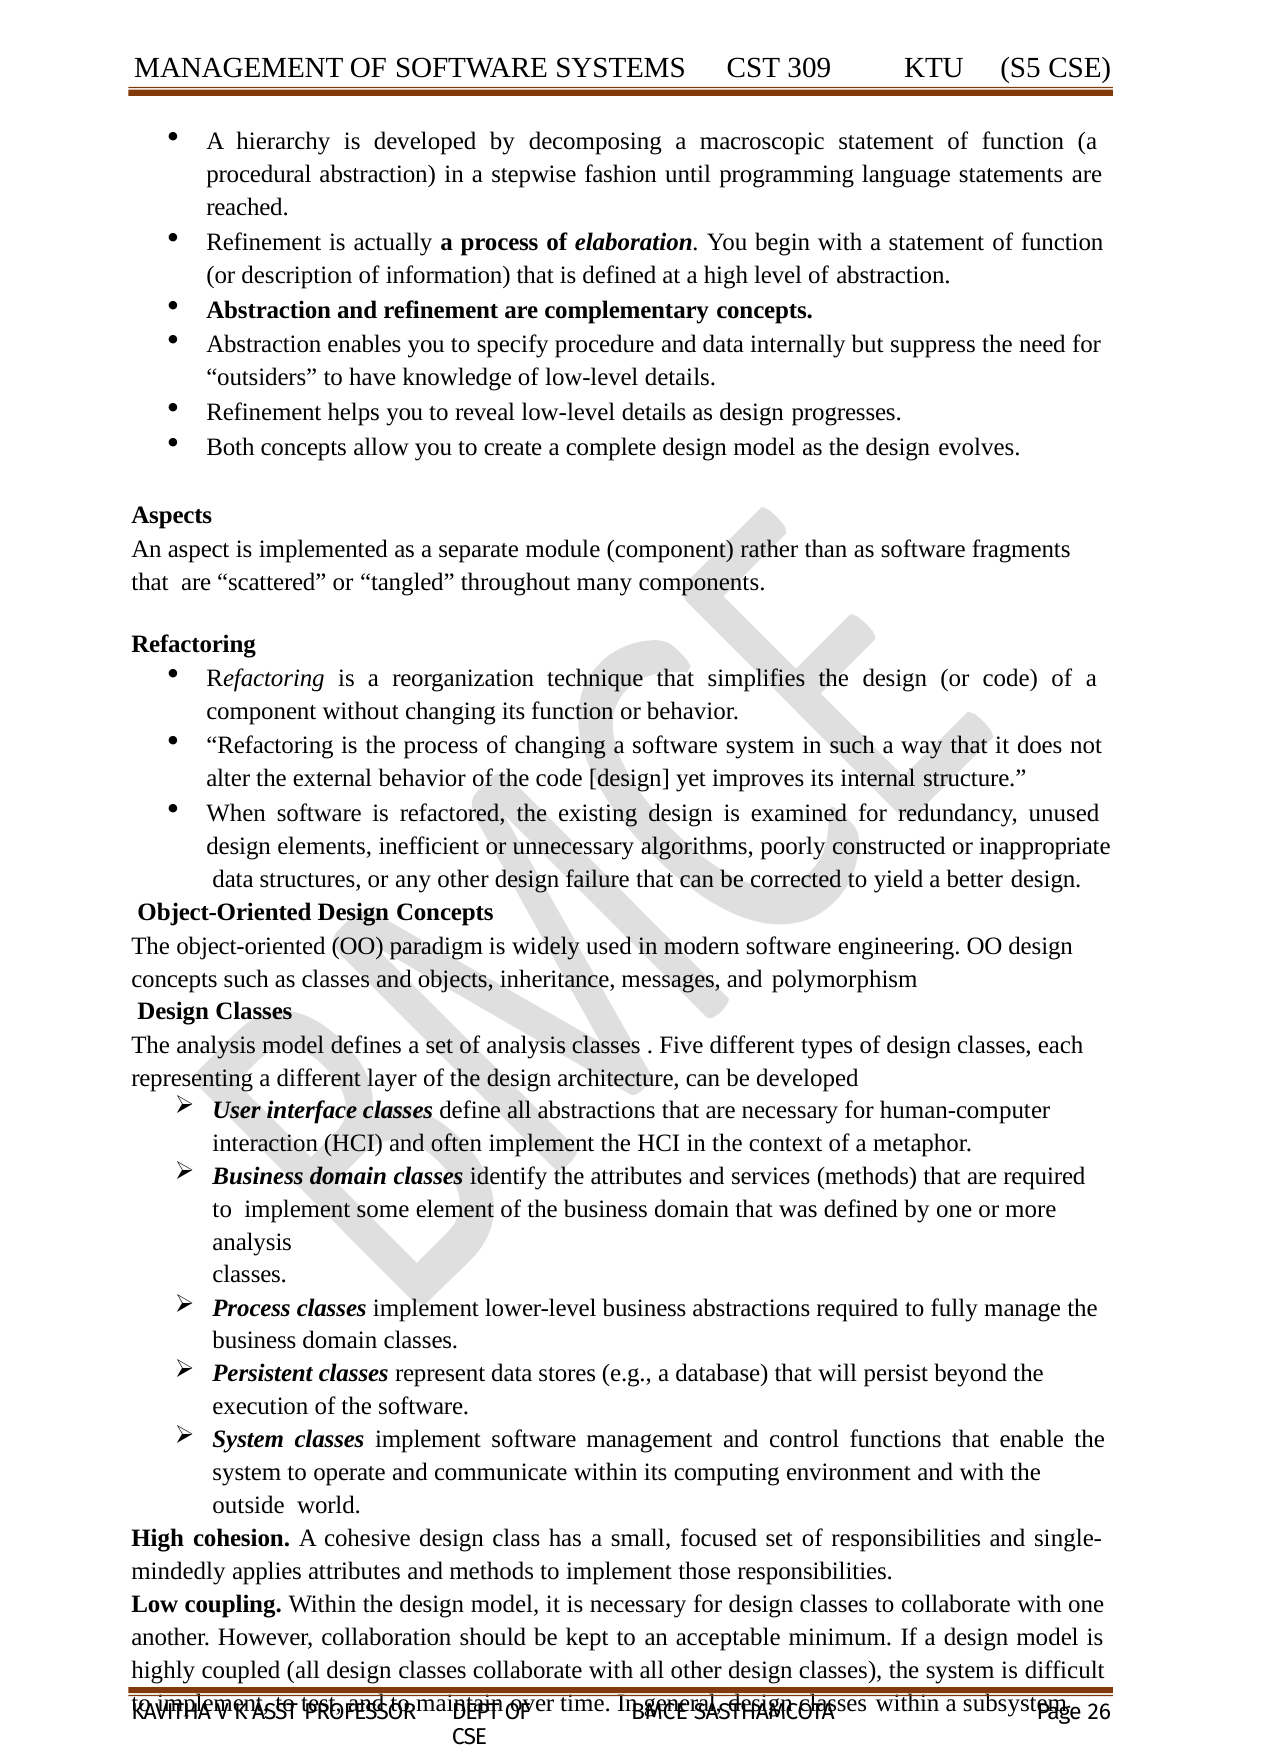

MANAGEMENT OF SOFTWARE SYSTEMS	CST 309	KTU	(S5 CSE)

A hierarchy is developed by decomposing a macroscopic statement of function (a  procedural abstraction) in a stepwise fashion until programming language statements are  reached.
Refinement is actually a process of elaboration. You begin with a statement of function  (or description of information) that is defined at a high level of abstraction.
Abstraction and refinement are complementary concepts.
Abstraction enables you to specify procedure and data internally but suppress the need for  “outsiders” to have knowledge of low-level details.
Refinement helps you to reveal low-level details as design progresses.
Both concepts allow you to create a complete design model as the design evolves.

Aspects
An aspect is implemented as a separate module (component) rather than as software fragments that  are “scattered” or “tangled” throughout many components.

Refactoring
Refactoring is a reorganization technique that simplifies the design (or code) of a  component without changing its function or behavior.
“Refactoring is the process of changing a software system in such a way that it does not  alter the external behavior of the code [design] yet improves its internal structure.”
When software is refactored, the existing design is examined for redundancy, unused  design elements, inefficient or unnecessary algorithms, poorly constructed or inappropriate  data structures, or any other design failure that can be corrected to yield a better design.
Object-Oriented Design Concepts
The object-oriented (OO) paradigm is widely used in modern software engineering. OO design  concepts such as classes and objects, inheritance, messages, and polymorphism
Design Classes
The analysis model defines a set of analysis classes . Five different types of design classes, each  representing a different layer of the design architecture, can be developed
User interface classes define all abstractions that are necessary for human-computer
interaction (HCI) and often implement the HCI in the context of a metaphor.
Business domain classes identify the attributes and services (methods) that are required to  implement some element of the business domain that was defined by one or more analysis
classes.
Process classes implement lower-level business abstractions required to fully manage the  business domain classes.
Persistent classes represent data stores (e.g., a database) that will persist beyond the  execution of the software.
System classes implement software management and control functions that enable the
system to operate and communicate within its computing environment and with the outside  world.
High cohesion. A cohesive design class has a small, focused set of responsibilities and single-  mindedly applies attributes and methods to implement those responsibilities.
Low coupling. Within the design model, it is necessary for design classes to collaborate with one  another. However, collaboration should be kept to an acceptable minimum. If a design model is  highly coupled (all design classes collaborate with all other design classes), the system is difficult  to implement, to test, and to maintain over time. In general, design classes within a subsystem

KAVITHA V K ASST PROFESSOR
DEPT OF CSE
BMCE SASTHAMCOTA
Page 26